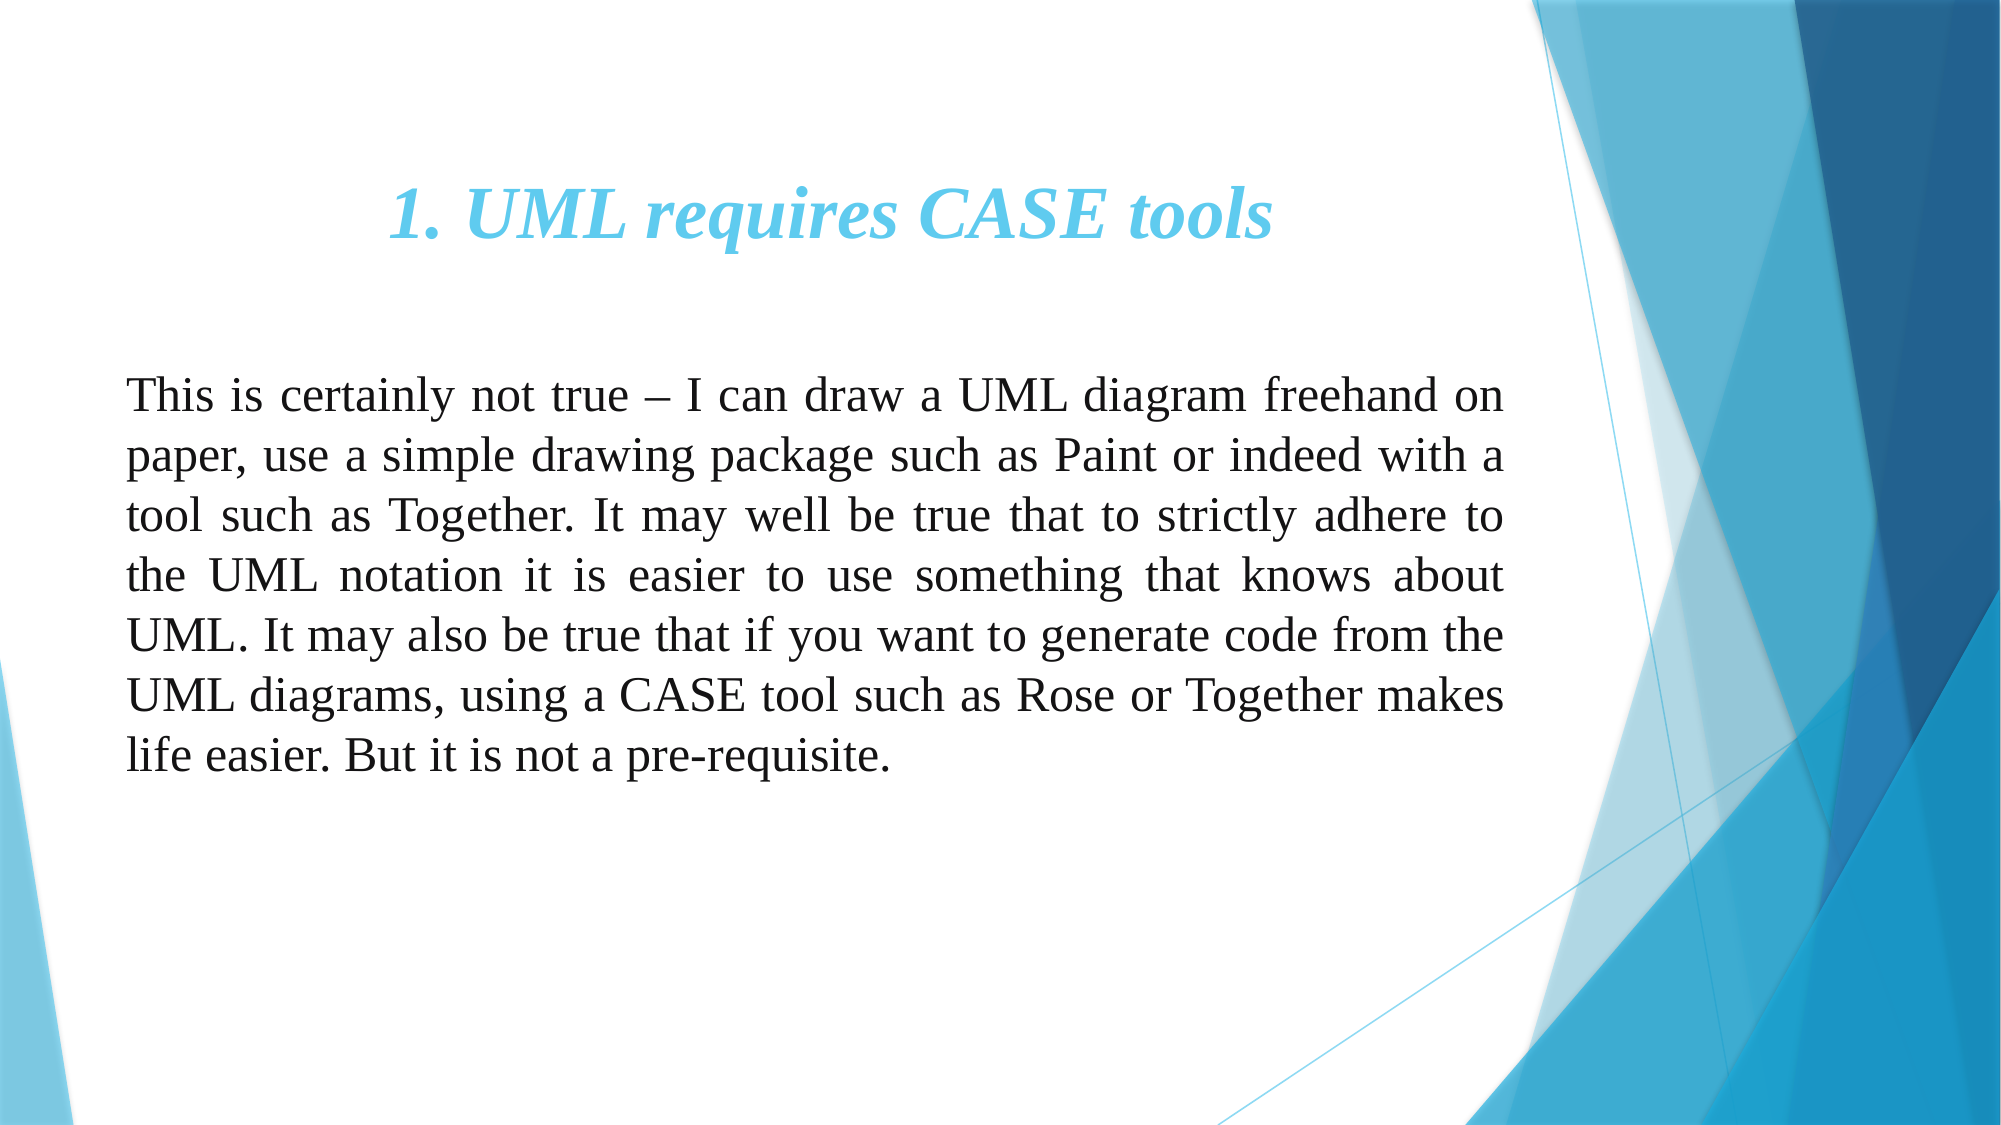

# 1. UML requires CASE tools
This is certainly not true – I can draw a UML diagram freehand on paper, use a simple drawing package such as Paint or indeed with a tool such as Together. It may well be true that to strictly adhere to the UML notation it is easier to use something that knows about UML. It may also be true that if you want to generate code from the UML diagrams, using a CASE tool such as Rose or Together makes life easier. But it is not a pre-requisite.